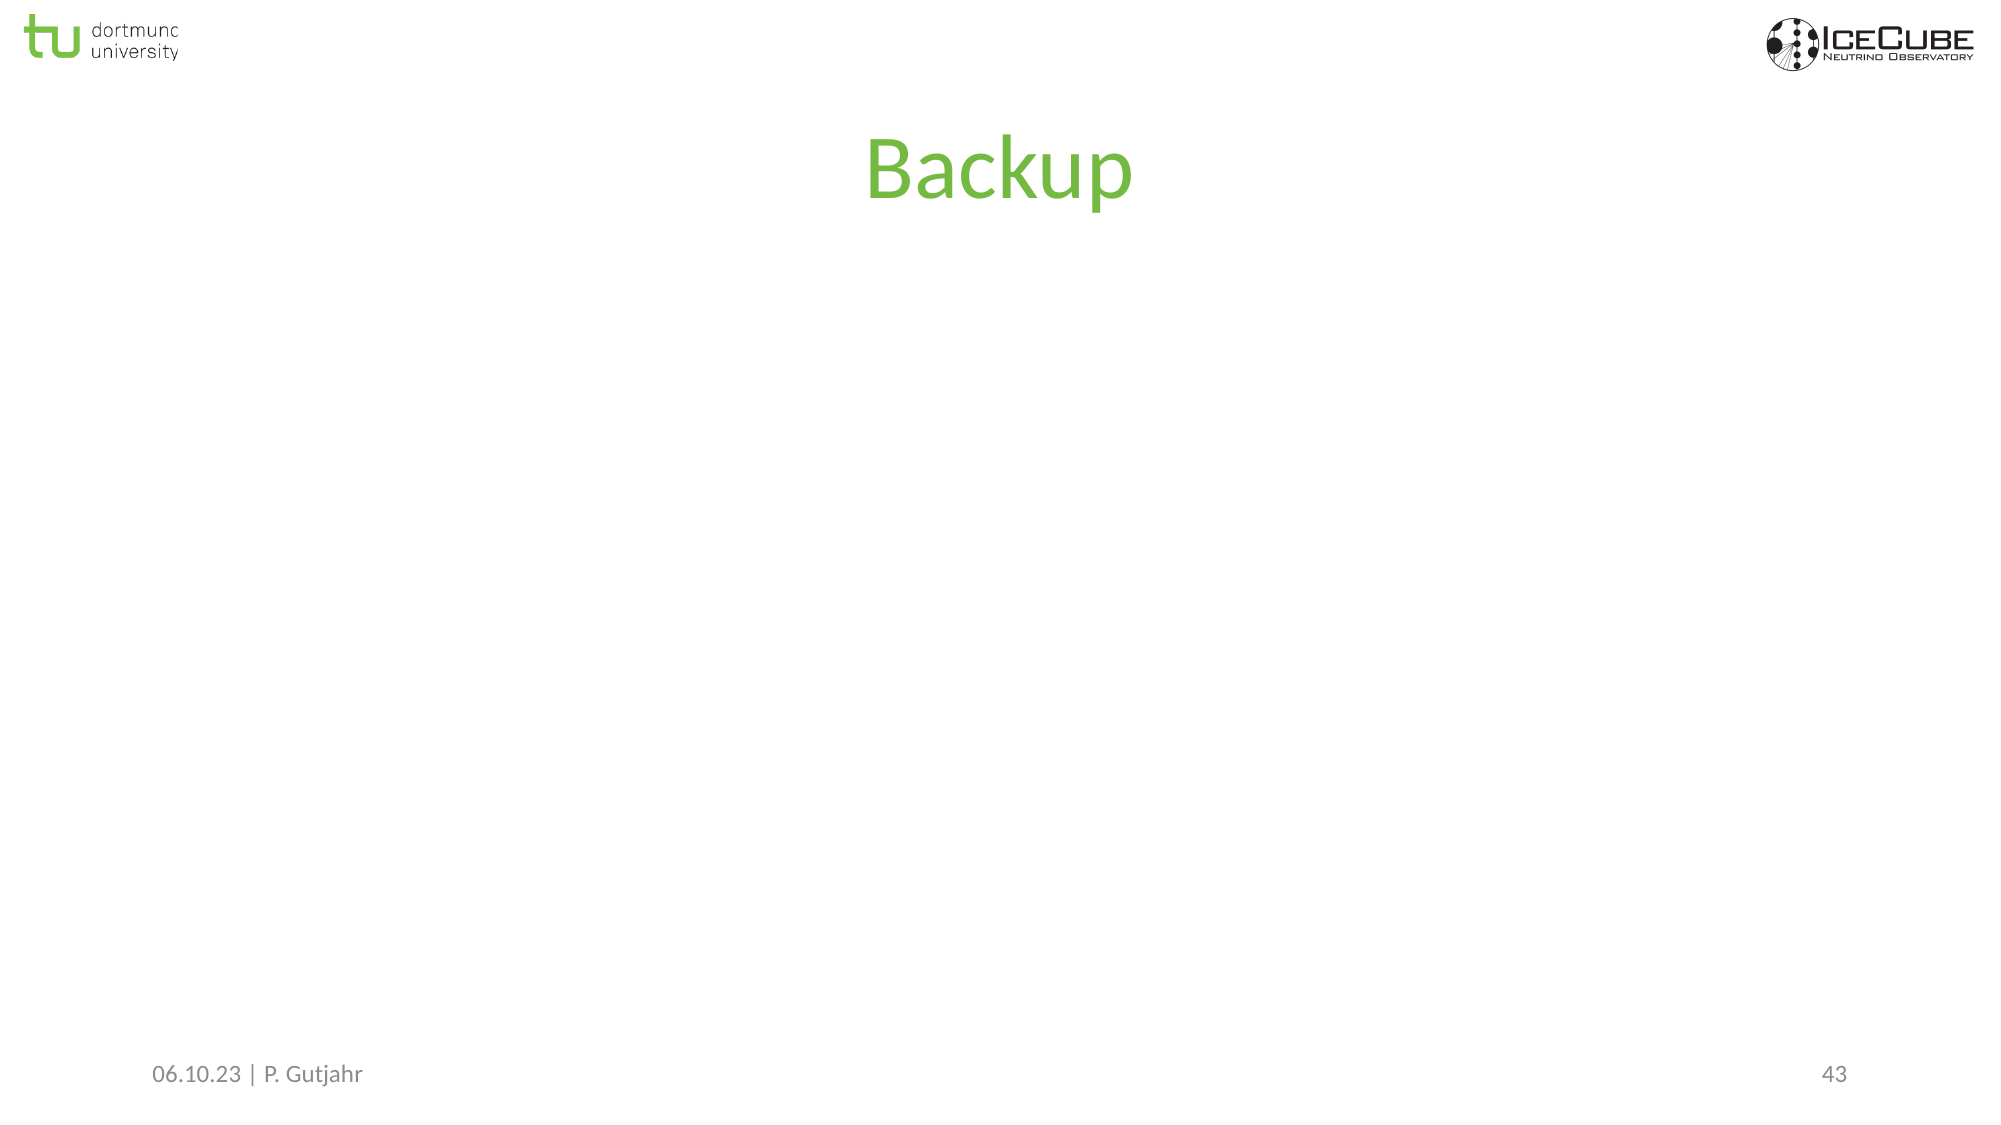

# Backup

06.10.23 | P. Gutjahr
43